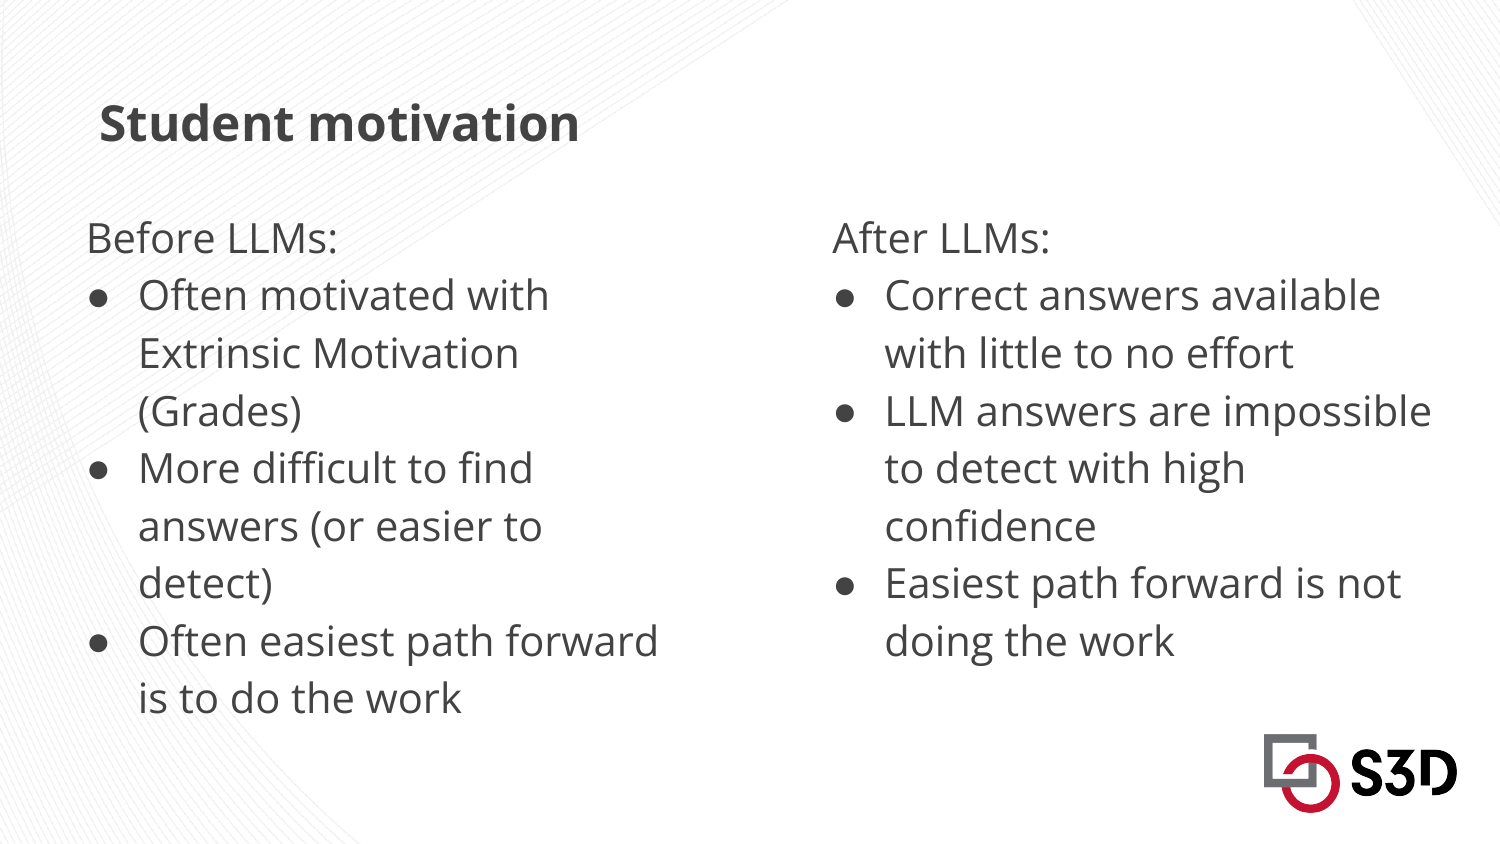

# Student motivation
Before LLMs:
Often motivated with Extrinsic Motivation (Grades)
More difficult to find answers (or easier to detect)
Often easiest path forward is to do the work

After LLMs:
Correct answers available  with little to no effort
LLM answers are impossible to detect with high confidence
Easiest path forward is not doing the work